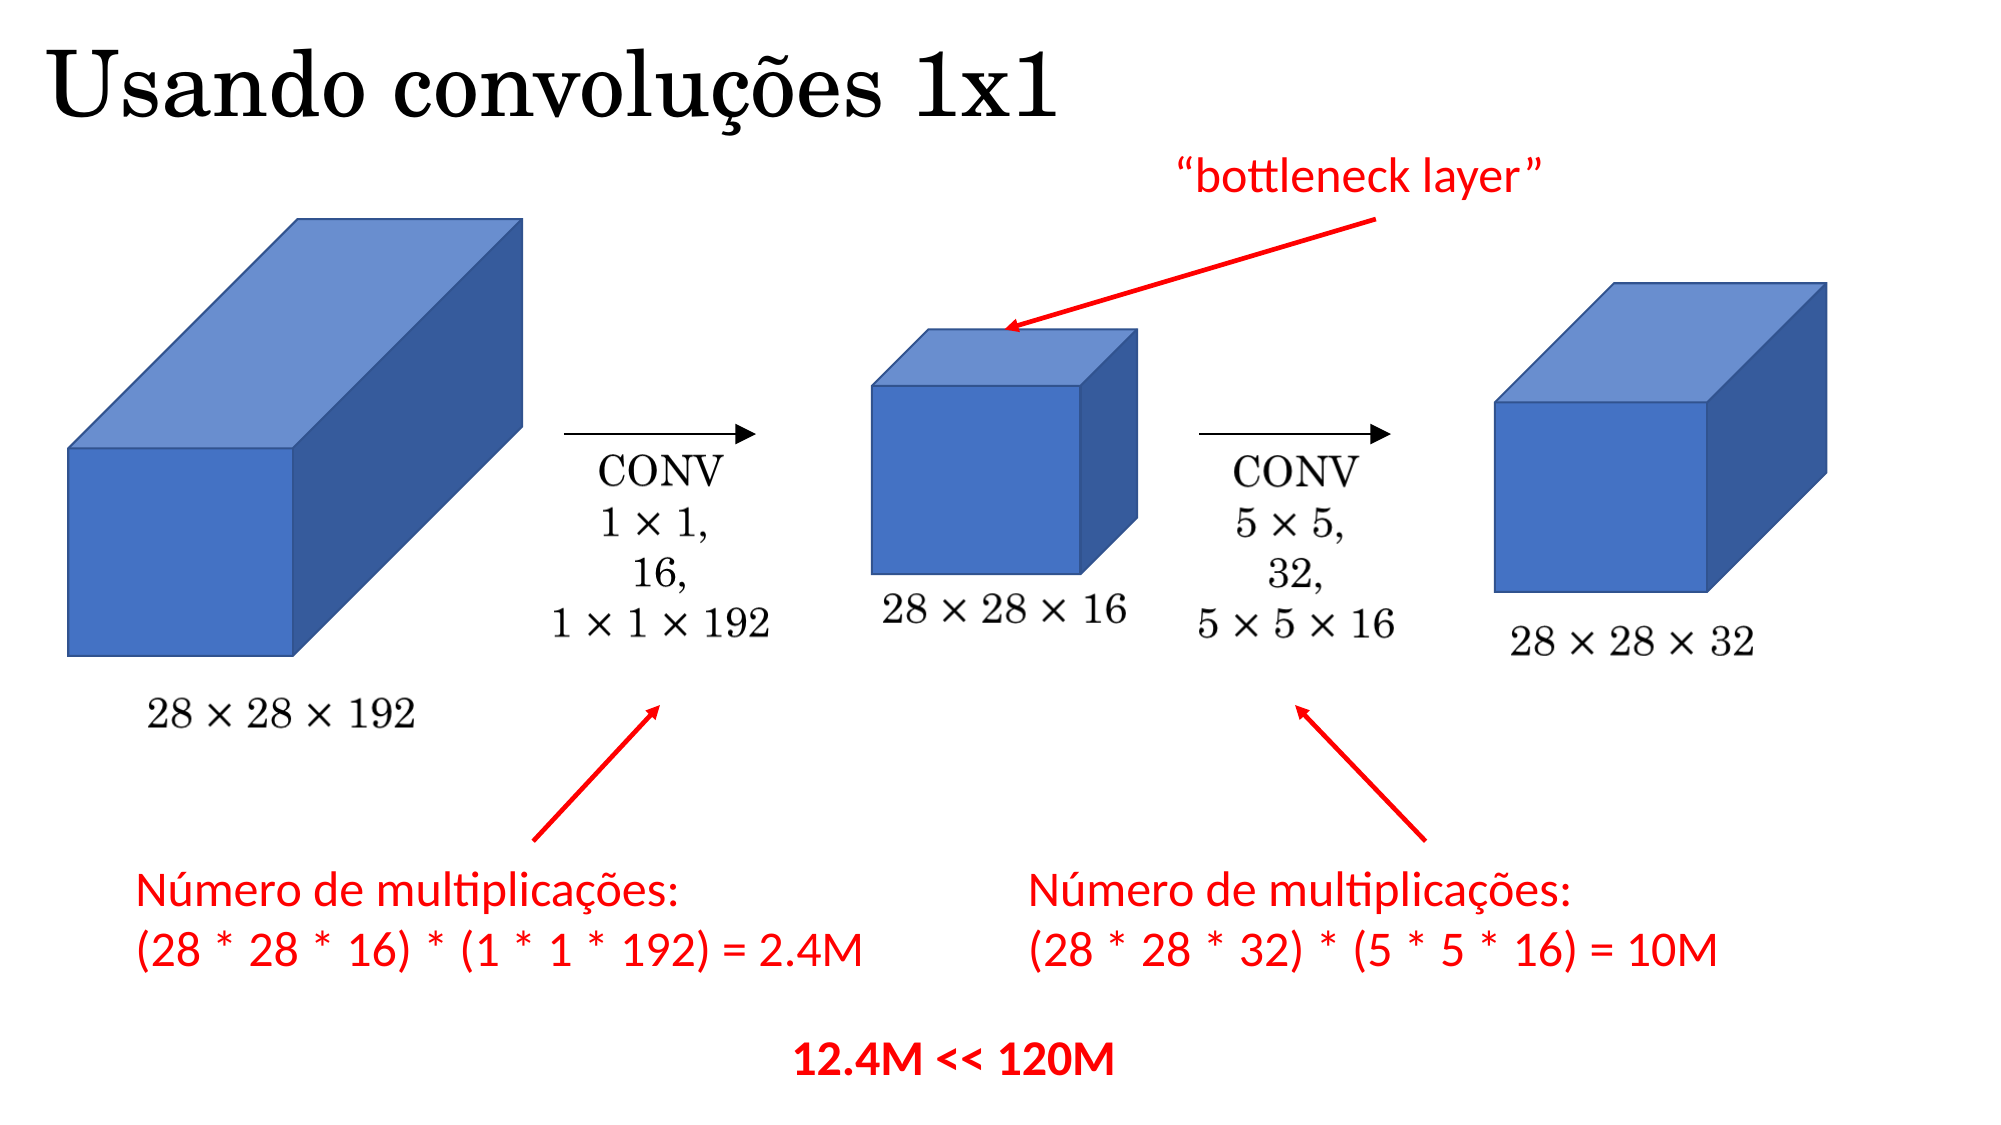

# Usando convoluções 1x1
“bottleneck layer”

Número de multiplicações:
(28 * 28 * 16) * (1 * 1 * 192) = 2.4M
Número de multiplicações:
(28 * 28 * 32) * (5 * 5 * 16) = 10M
12.4M << 120M